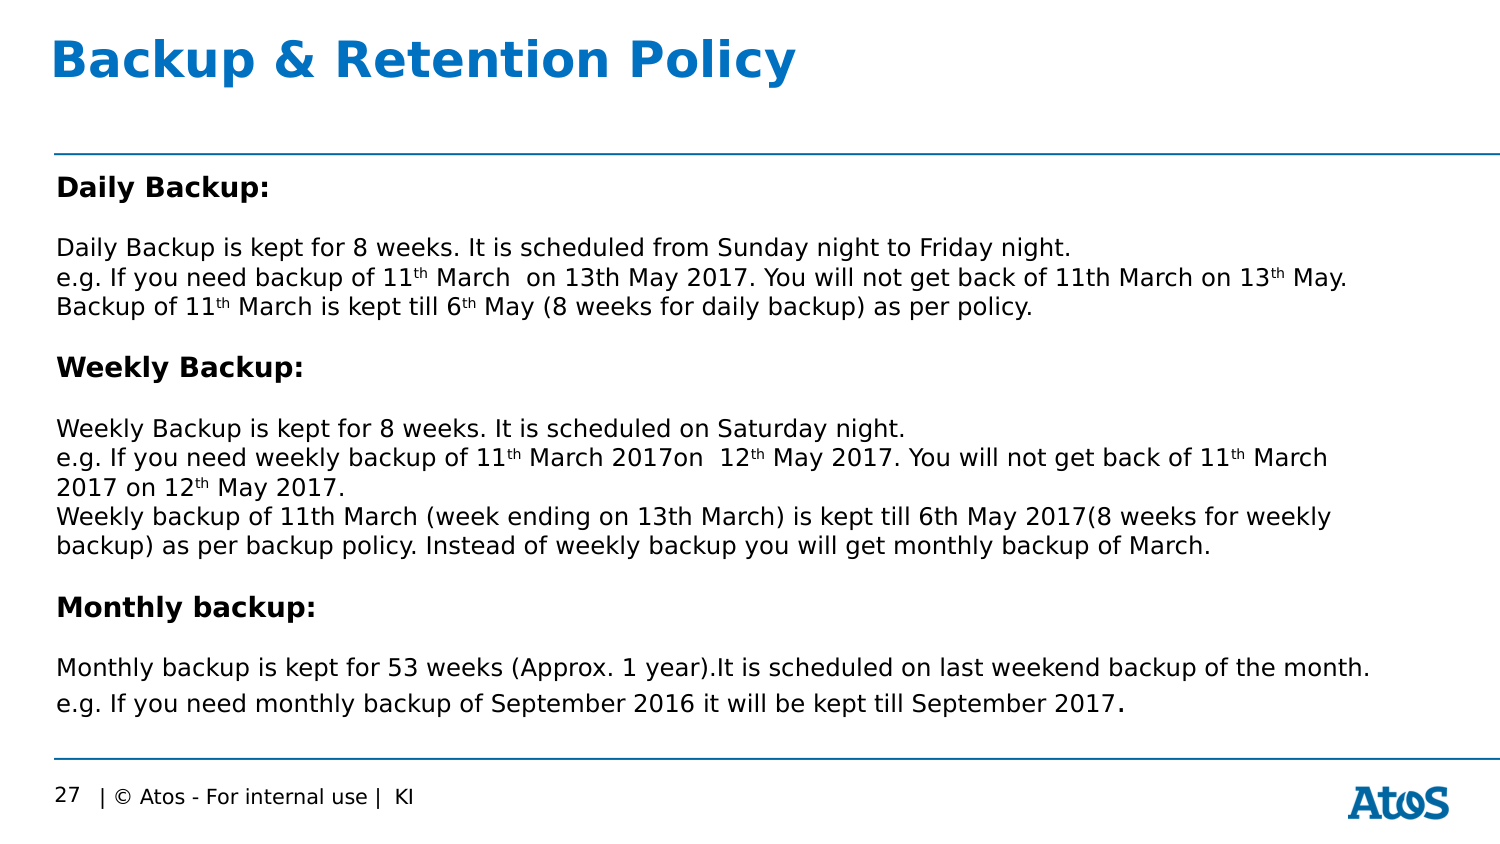

# Backup & Retention Policy
Daily Backup:

Daily Backup is kept for 8 weeks. It is scheduled from Sunday night to Friday night.
e.g. If you need backup of 11th March  on 13th May 2017. You will not get back of 11th March on 13th May.
Backup of 11th March is kept till 6th May (8 weeks for daily backup) as per policy.

Weekly Backup:

Weekly Backup is kept for 8 weeks. It is scheduled on Saturday night.
e.g. If you need weekly backup of 11th March 2017on  12th May 2017. You will not get back of 11th March 2017 on 12th May 2017.
Weekly backup of 11th March (week ending on 13th March) is kept till 6th May 2017(8 weeks for weekly backup) as per backup policy. Instead of weekly backup you will get monthly backup of March.

Monthly backup:

Monthly backup is kept for 53 weeks (Approx. 1 year).It is scheduled on last weekend backup of the month.
e.g. If you need monthly backup of September 2016 it will be kept till September 2017.
27